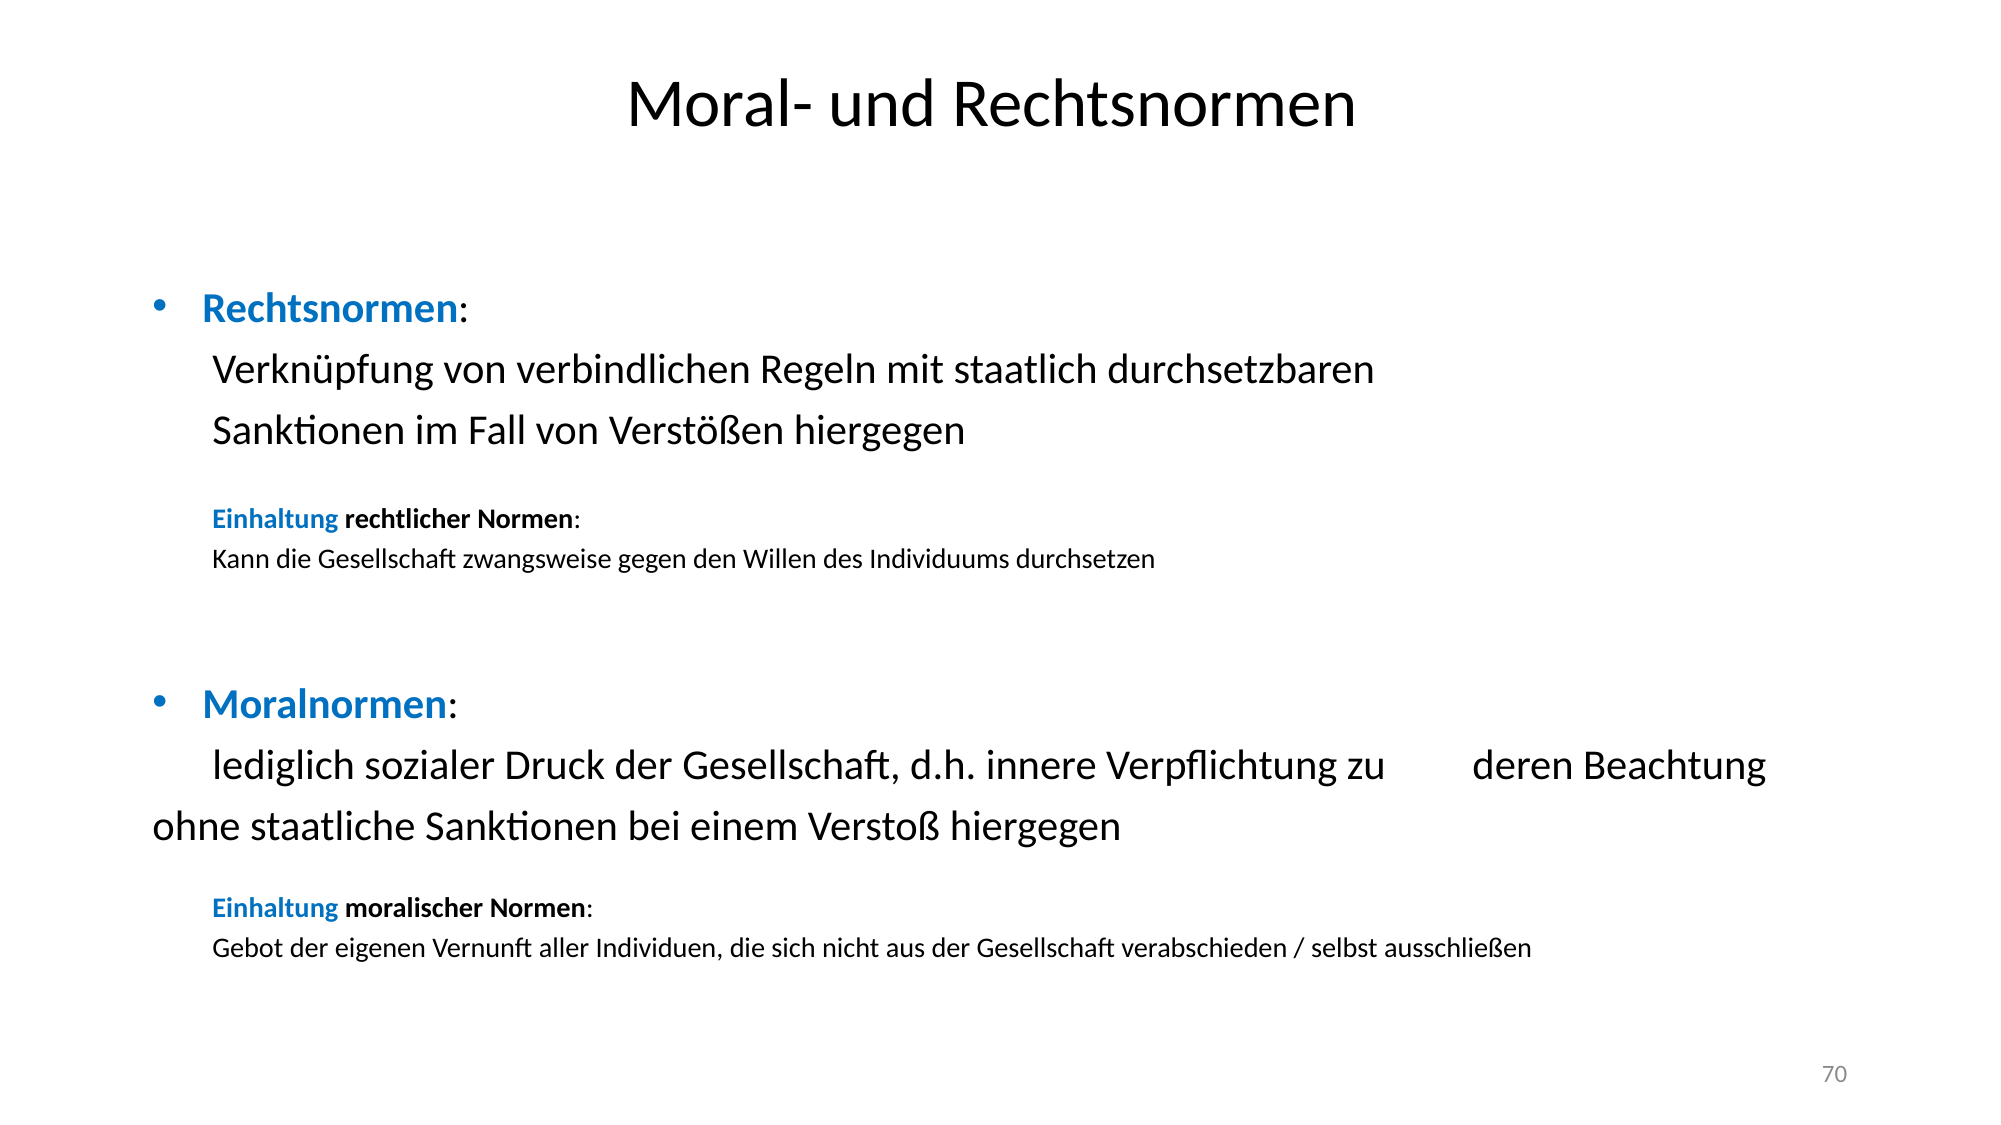

# Moral- und Rechtsnormen
Rechtsnormen:
	Verknüpfung von verbindlichen Regeln mit staatlich durchsetzbaren
	Sanktionen im Fall von Verstößen hiergegen

	Einhaltung rechtlicher Normen:
	Kann die Gesellschaft zwangsweise gegen den Willen des Individuums durchsetzen

Moralnormen:
	lediglich sozialer Druck der Gesellschaft, d.h. innere Verpflichtung zu 		deren Beachtung ohne staatliche Sanktionen bei einem Verstoß hiergegen

	Einhaltung moralischer Normen:
	Gebot der eigenen Vernunft aller Individuen, die sich nicht aus der Gesellschaft verabschieden / selbst ausschließen
70